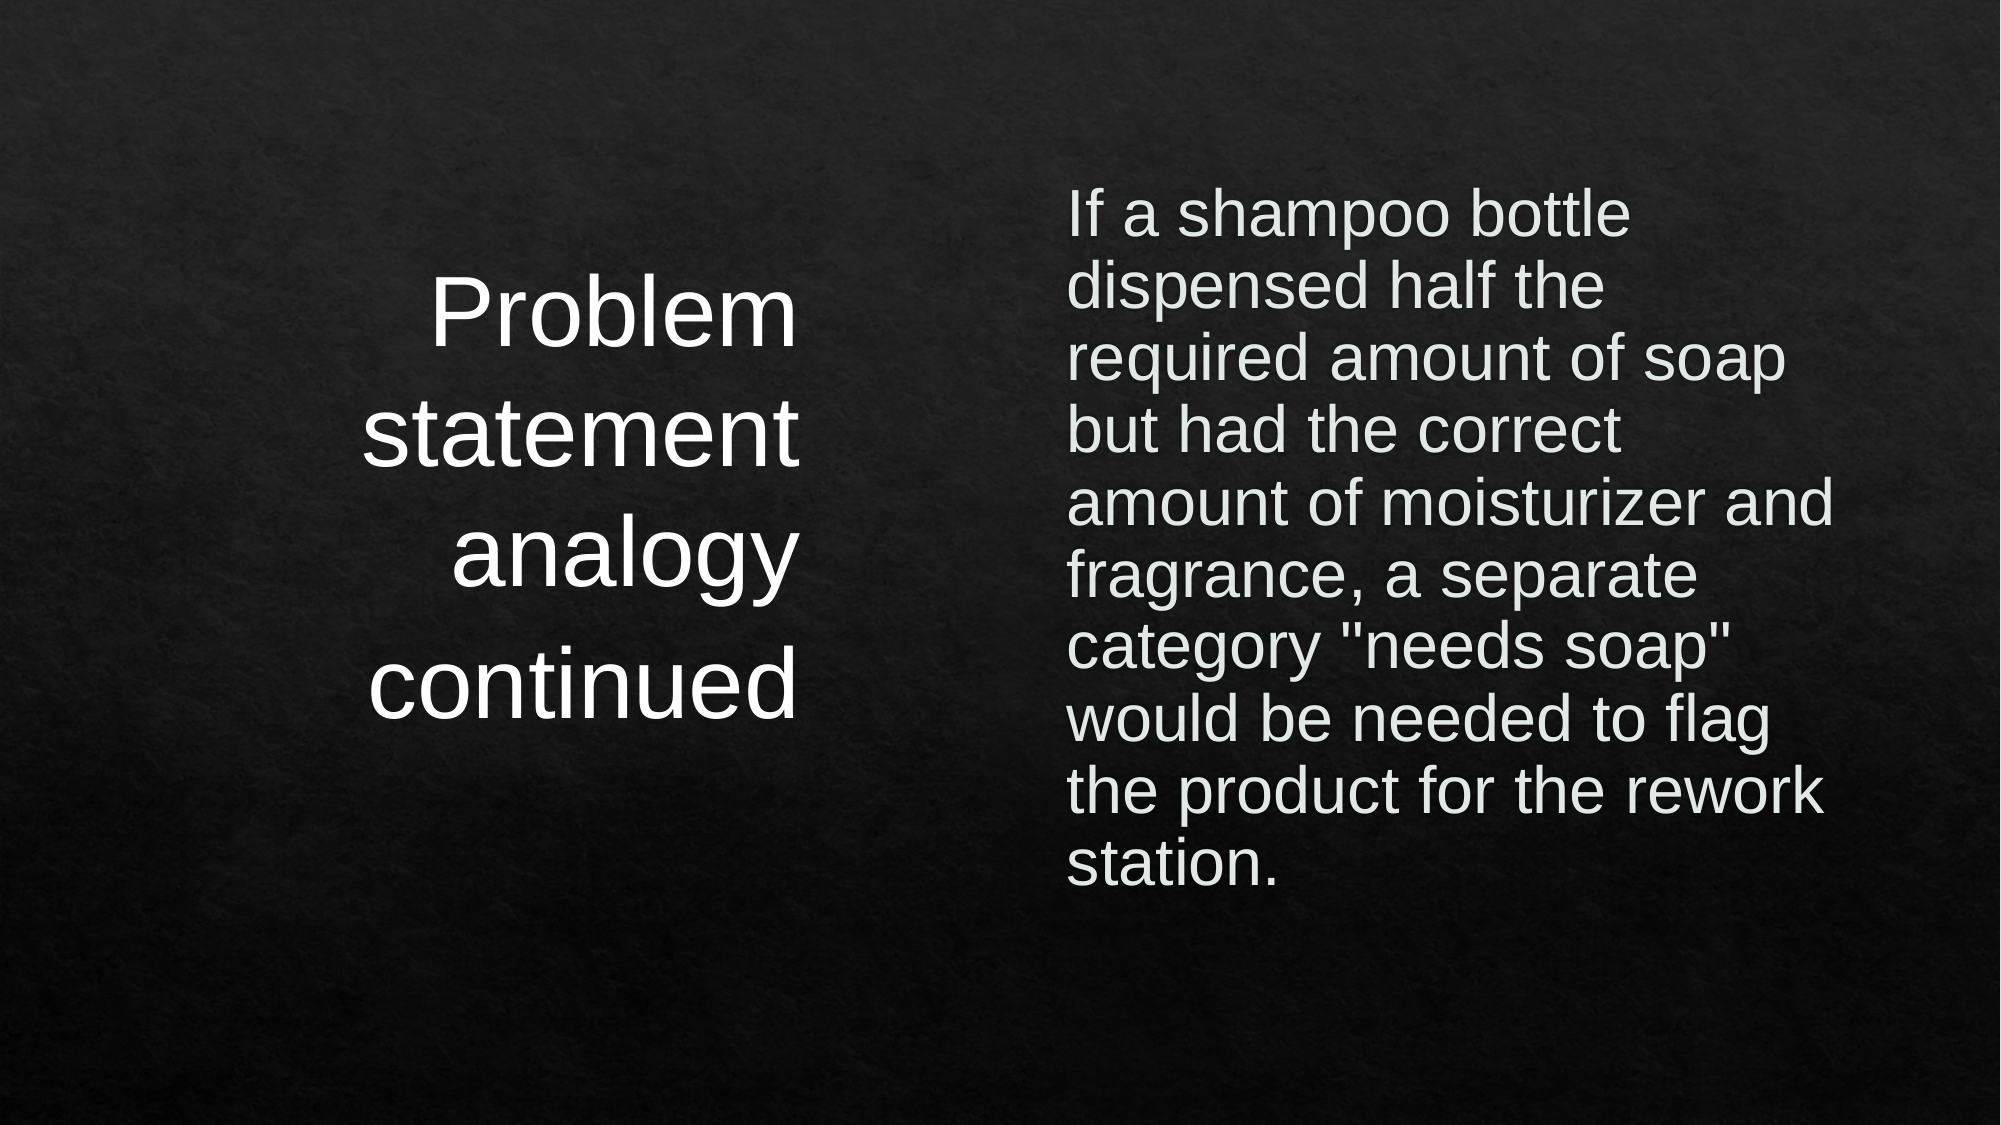

# If a shampoo bottle dispensed half the required amount of soap but had the correct amount of moisturizer and fragrance, a separate category "needs soap" would be needed to flag the product for the rework station.
Problem statement analogy
continued